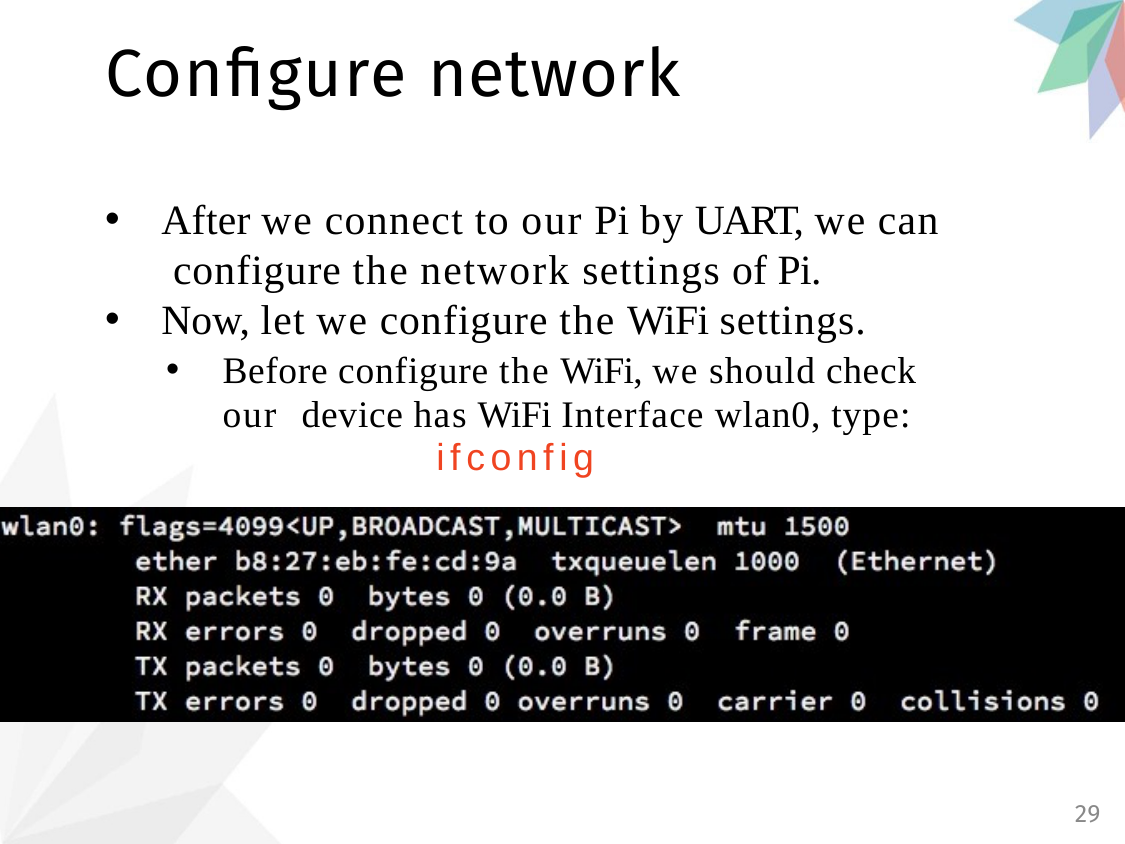

# Configure network
After we connect to our Pi by UART, we can  configure the network settings of Pi.
Now, let we configure the WiFi settings.
Before configure the WiFi, we should check our  device has WiFi Interface wlan0, type:
ifconfig

29